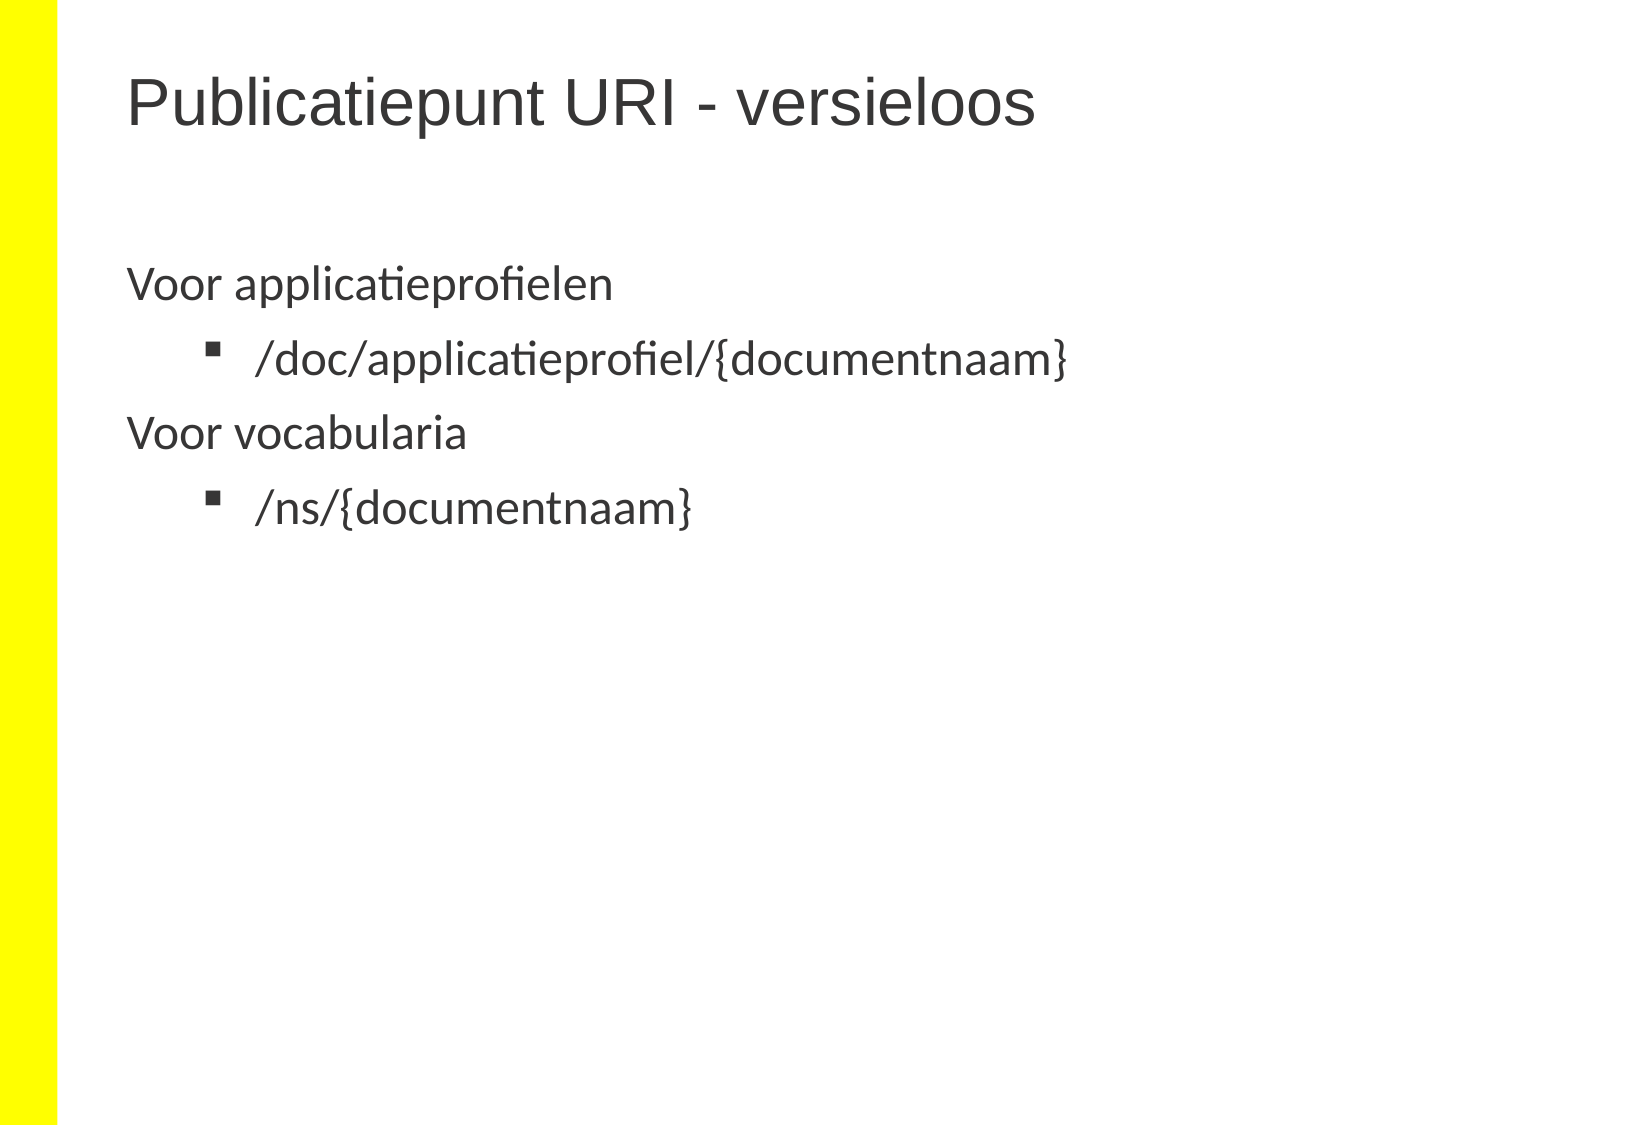

# Publicatiepunt URI - versieloos
Voor applicatieprofielen
/doc/applicatieprofiel/{documentnaam}
Voor vocabularia
/ns/{documentnaam}